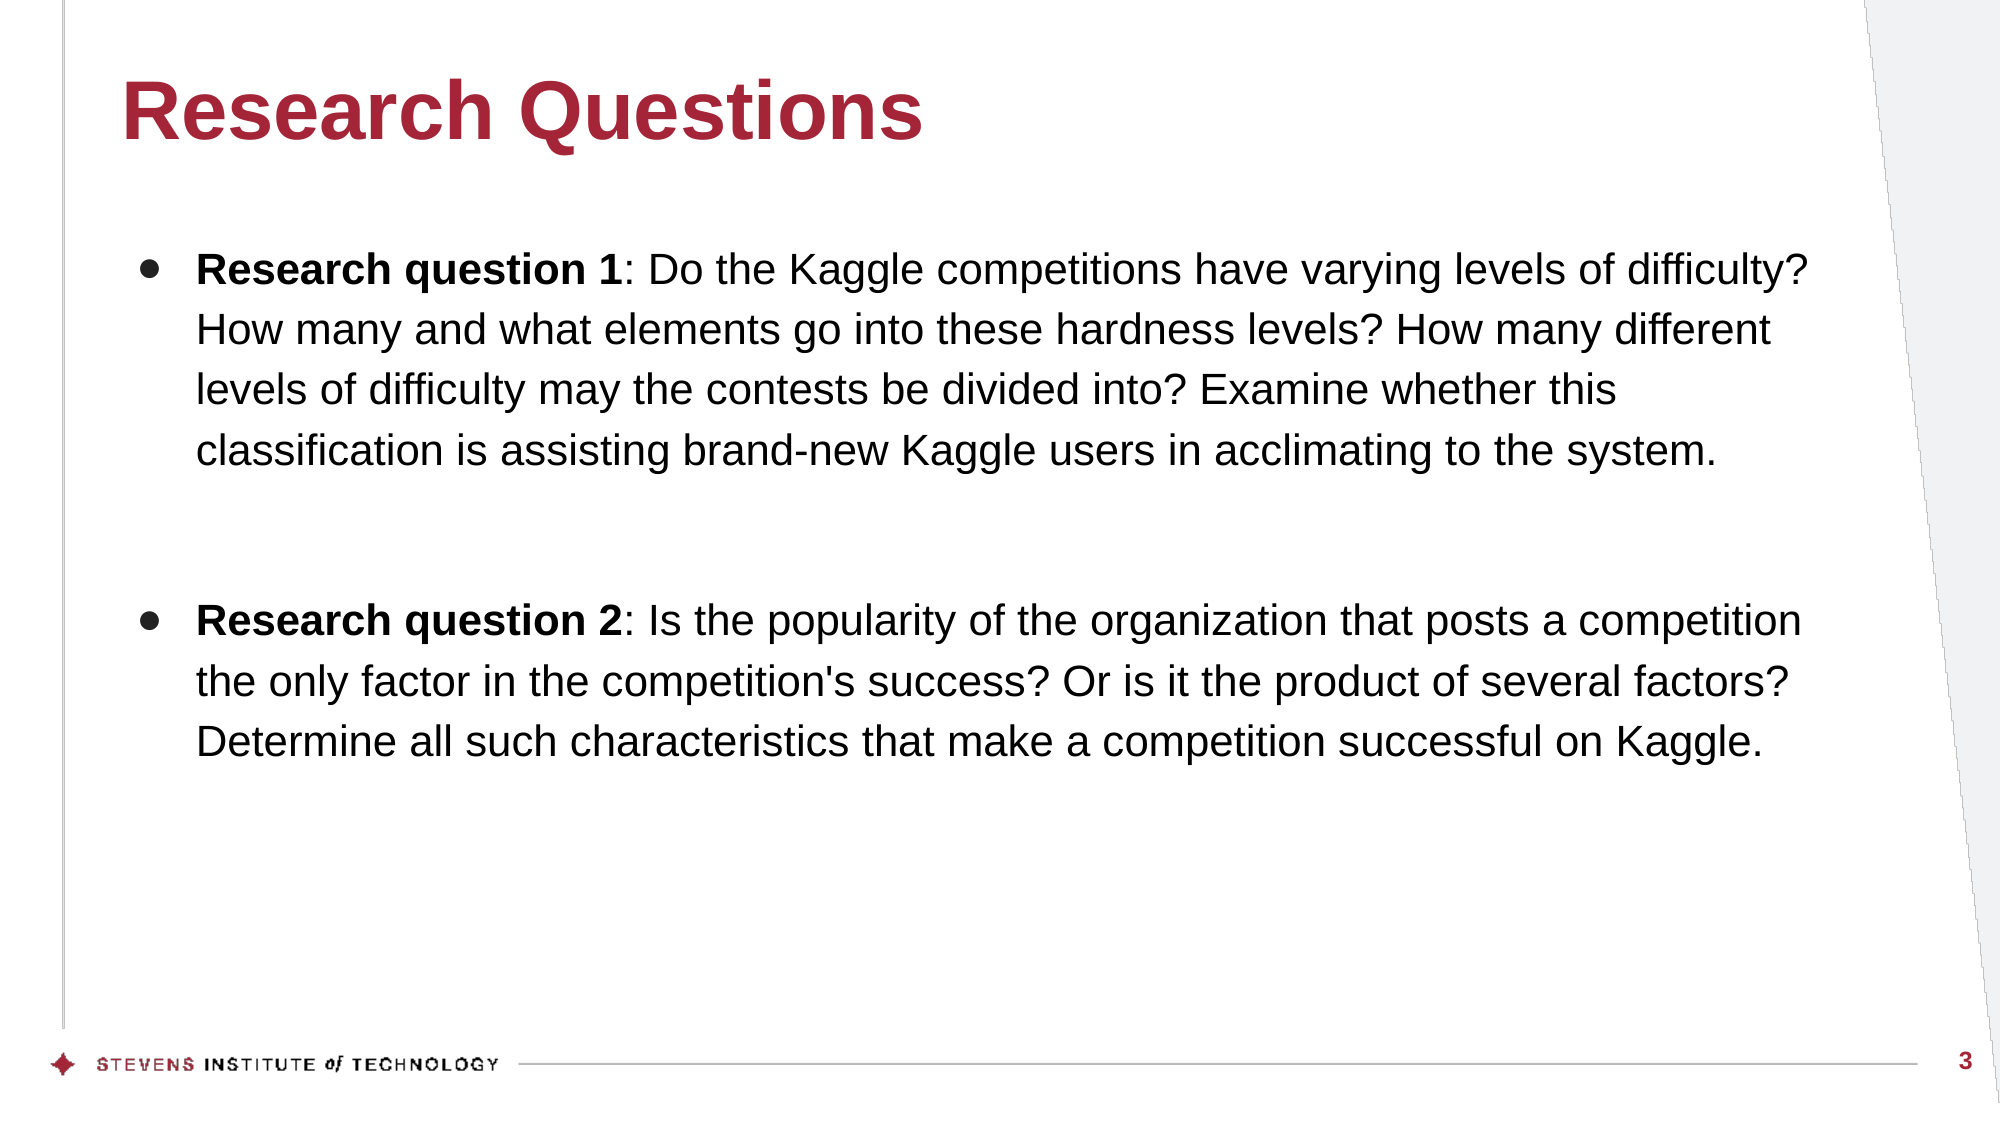

# Research Questions
Research question 1: Do the Kaggle competitions have varying levels of difficulty? How many and what elements go into these hardness levels? How many different levels of difficulty may the contests be divided into? Examine whether this classification is assisting brand-new Kaggle users in acclimating to the system.

Research question 2: Is the popularity of the organization that posts a competition the only factor in the competition's success? Or is it the product of several factors?Determine all such characteristics that make a competition successful on Kaggle.

3